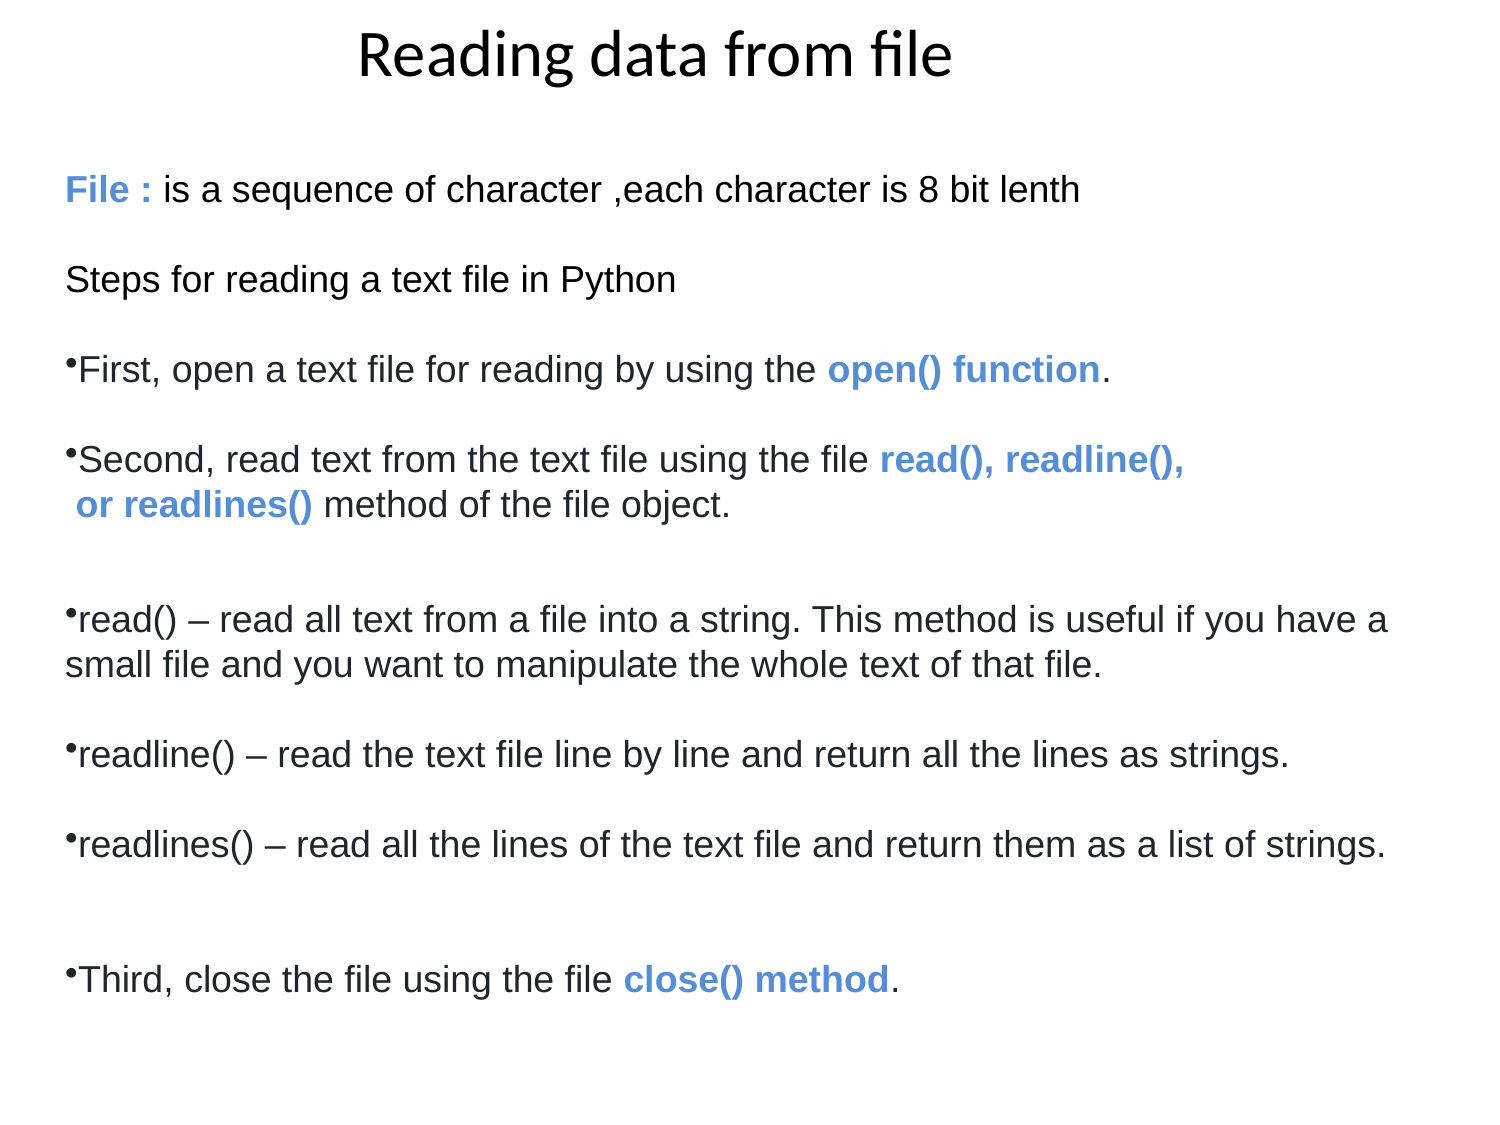

# Reading data from file
File : is a sequence of character ,each character is 8 bit lenth

Steps for reading a text file in Python

First, open a text file for reading by using the open() function.

Second, read text from the text file using the file read(), readline(),
 or readlines() method of the file object.

read() – read all text from a file into a string. This method is useful if you have a small file and you want to manipulate the whole text of that file.

readline() – read the text file line by line and return all the lines as strings.

readlines() – read all the lines of the text file and return them as a list of strings.

Third, close the file using the file close() method.

38